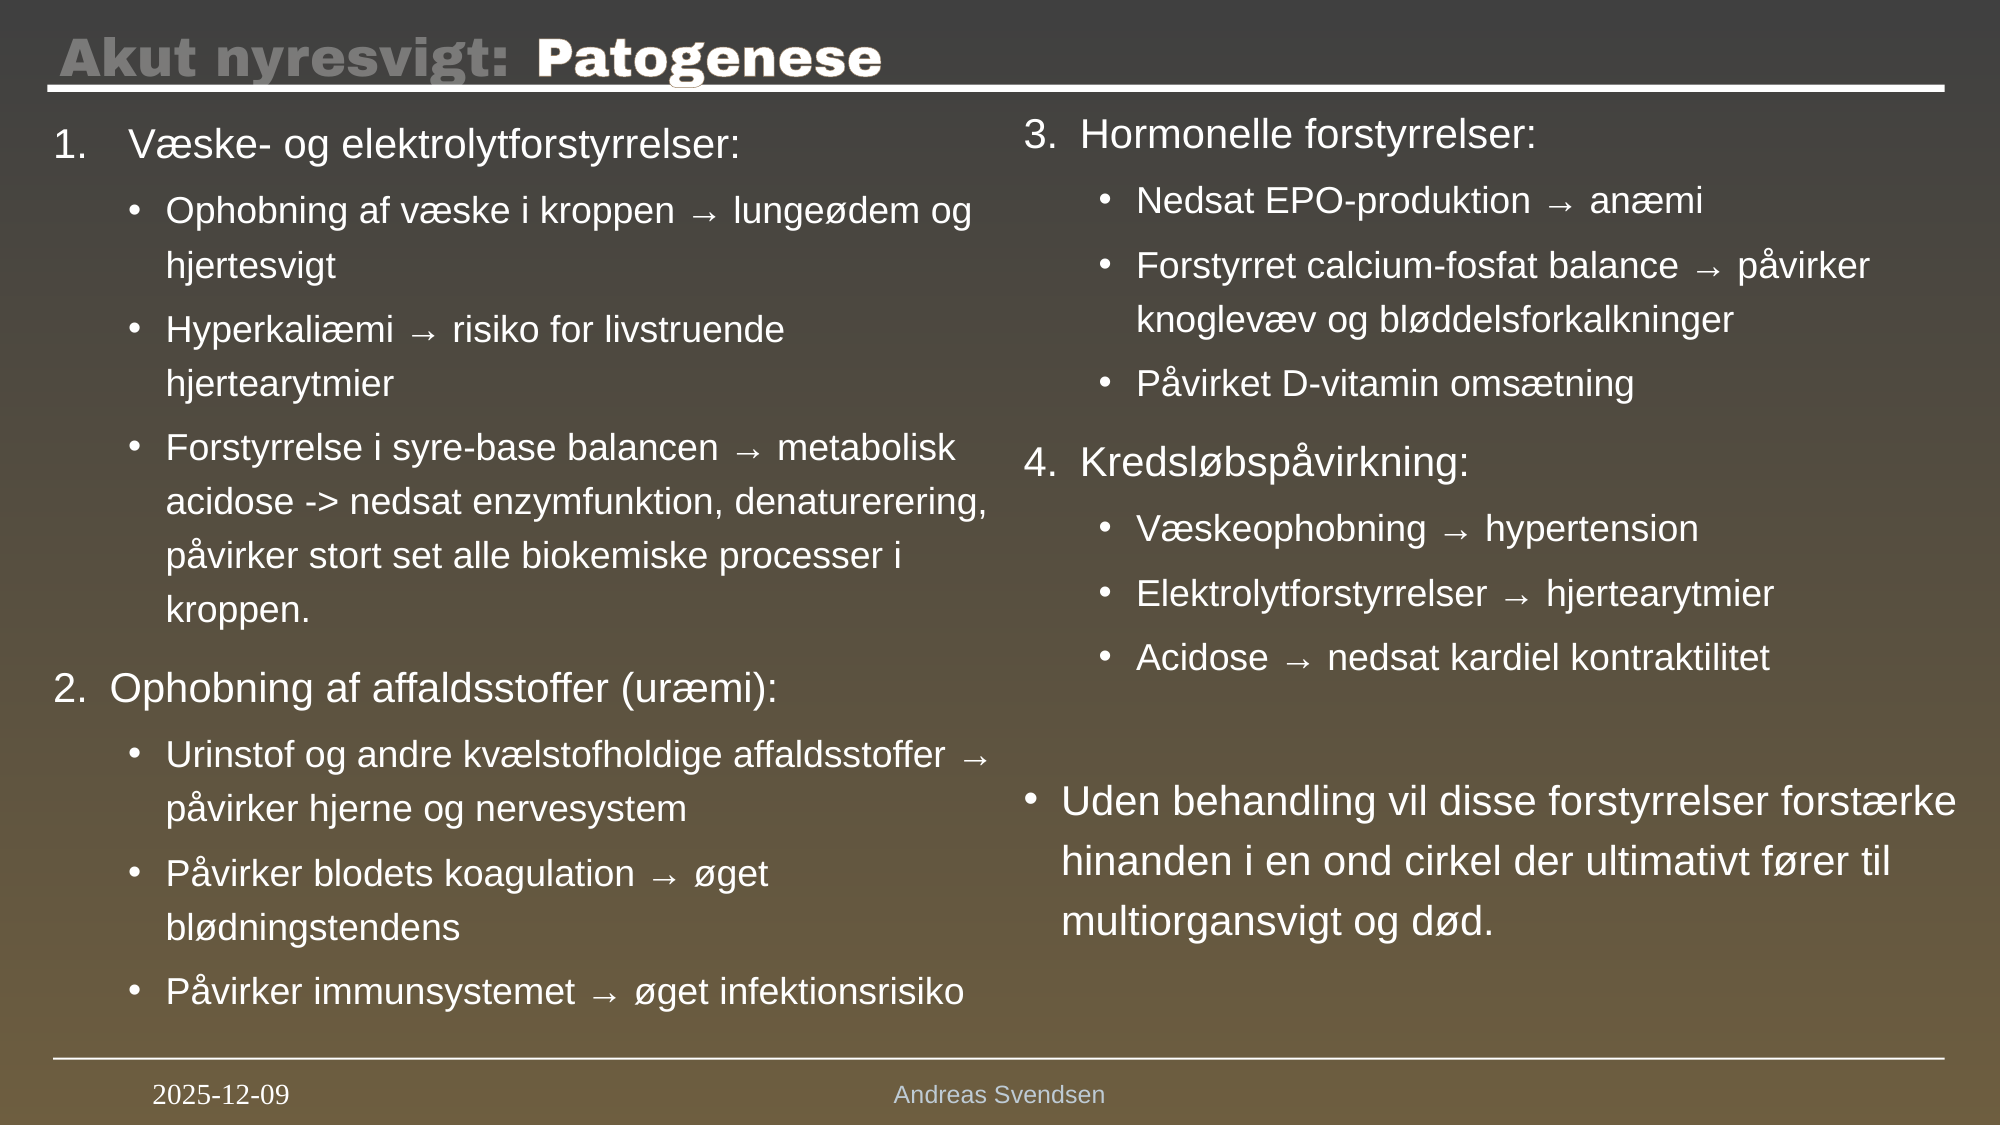

Andreas Svendsen
19
2025-12-09
Patogenese
# Akut nyresvigt:
Væske- og elektrolytforstyrrelser:
Ophobning af væske i kroppen → lungeødem og hjertesvigt
Hyperkaliæmi → risiko for livstruende hjertearytmier
Forstyrrelse i syre-base balancen → metabolisk acidose -> nedsat enzymfunktion, denaturerering, påvirker stort set alle biokemiske processer i kroppen.
Ophobning af affaldsstoffer (uræmi):
Urinstof og andre kvælstofholdige affaldsstoffer → påvirker hjerne og nervesystem
Påvirker blodets koagulation → øget blødningstendens
Påvirker immunsystemet → øget infektionsrisiko
Hormonelle forstyrrelser:
Nedsat EPO-produktion → anæmi
Forstyrret calcium-fosfat balance → påvirker knoglevæv og bløddelsforkalkninger
Påvirket D-vitamin omsætning
Kredsløbspåvirkning:
Væskeophobning → hypertension
Elektrolytforstyrrelser → hjertearytmier
Acidose → nedsat kardiel kontraktilitet

Uden behandling vil disse forstyrrelser forstærke hinanden i en ond cirkel der ultimativt fører til multiorgansvigt og død.